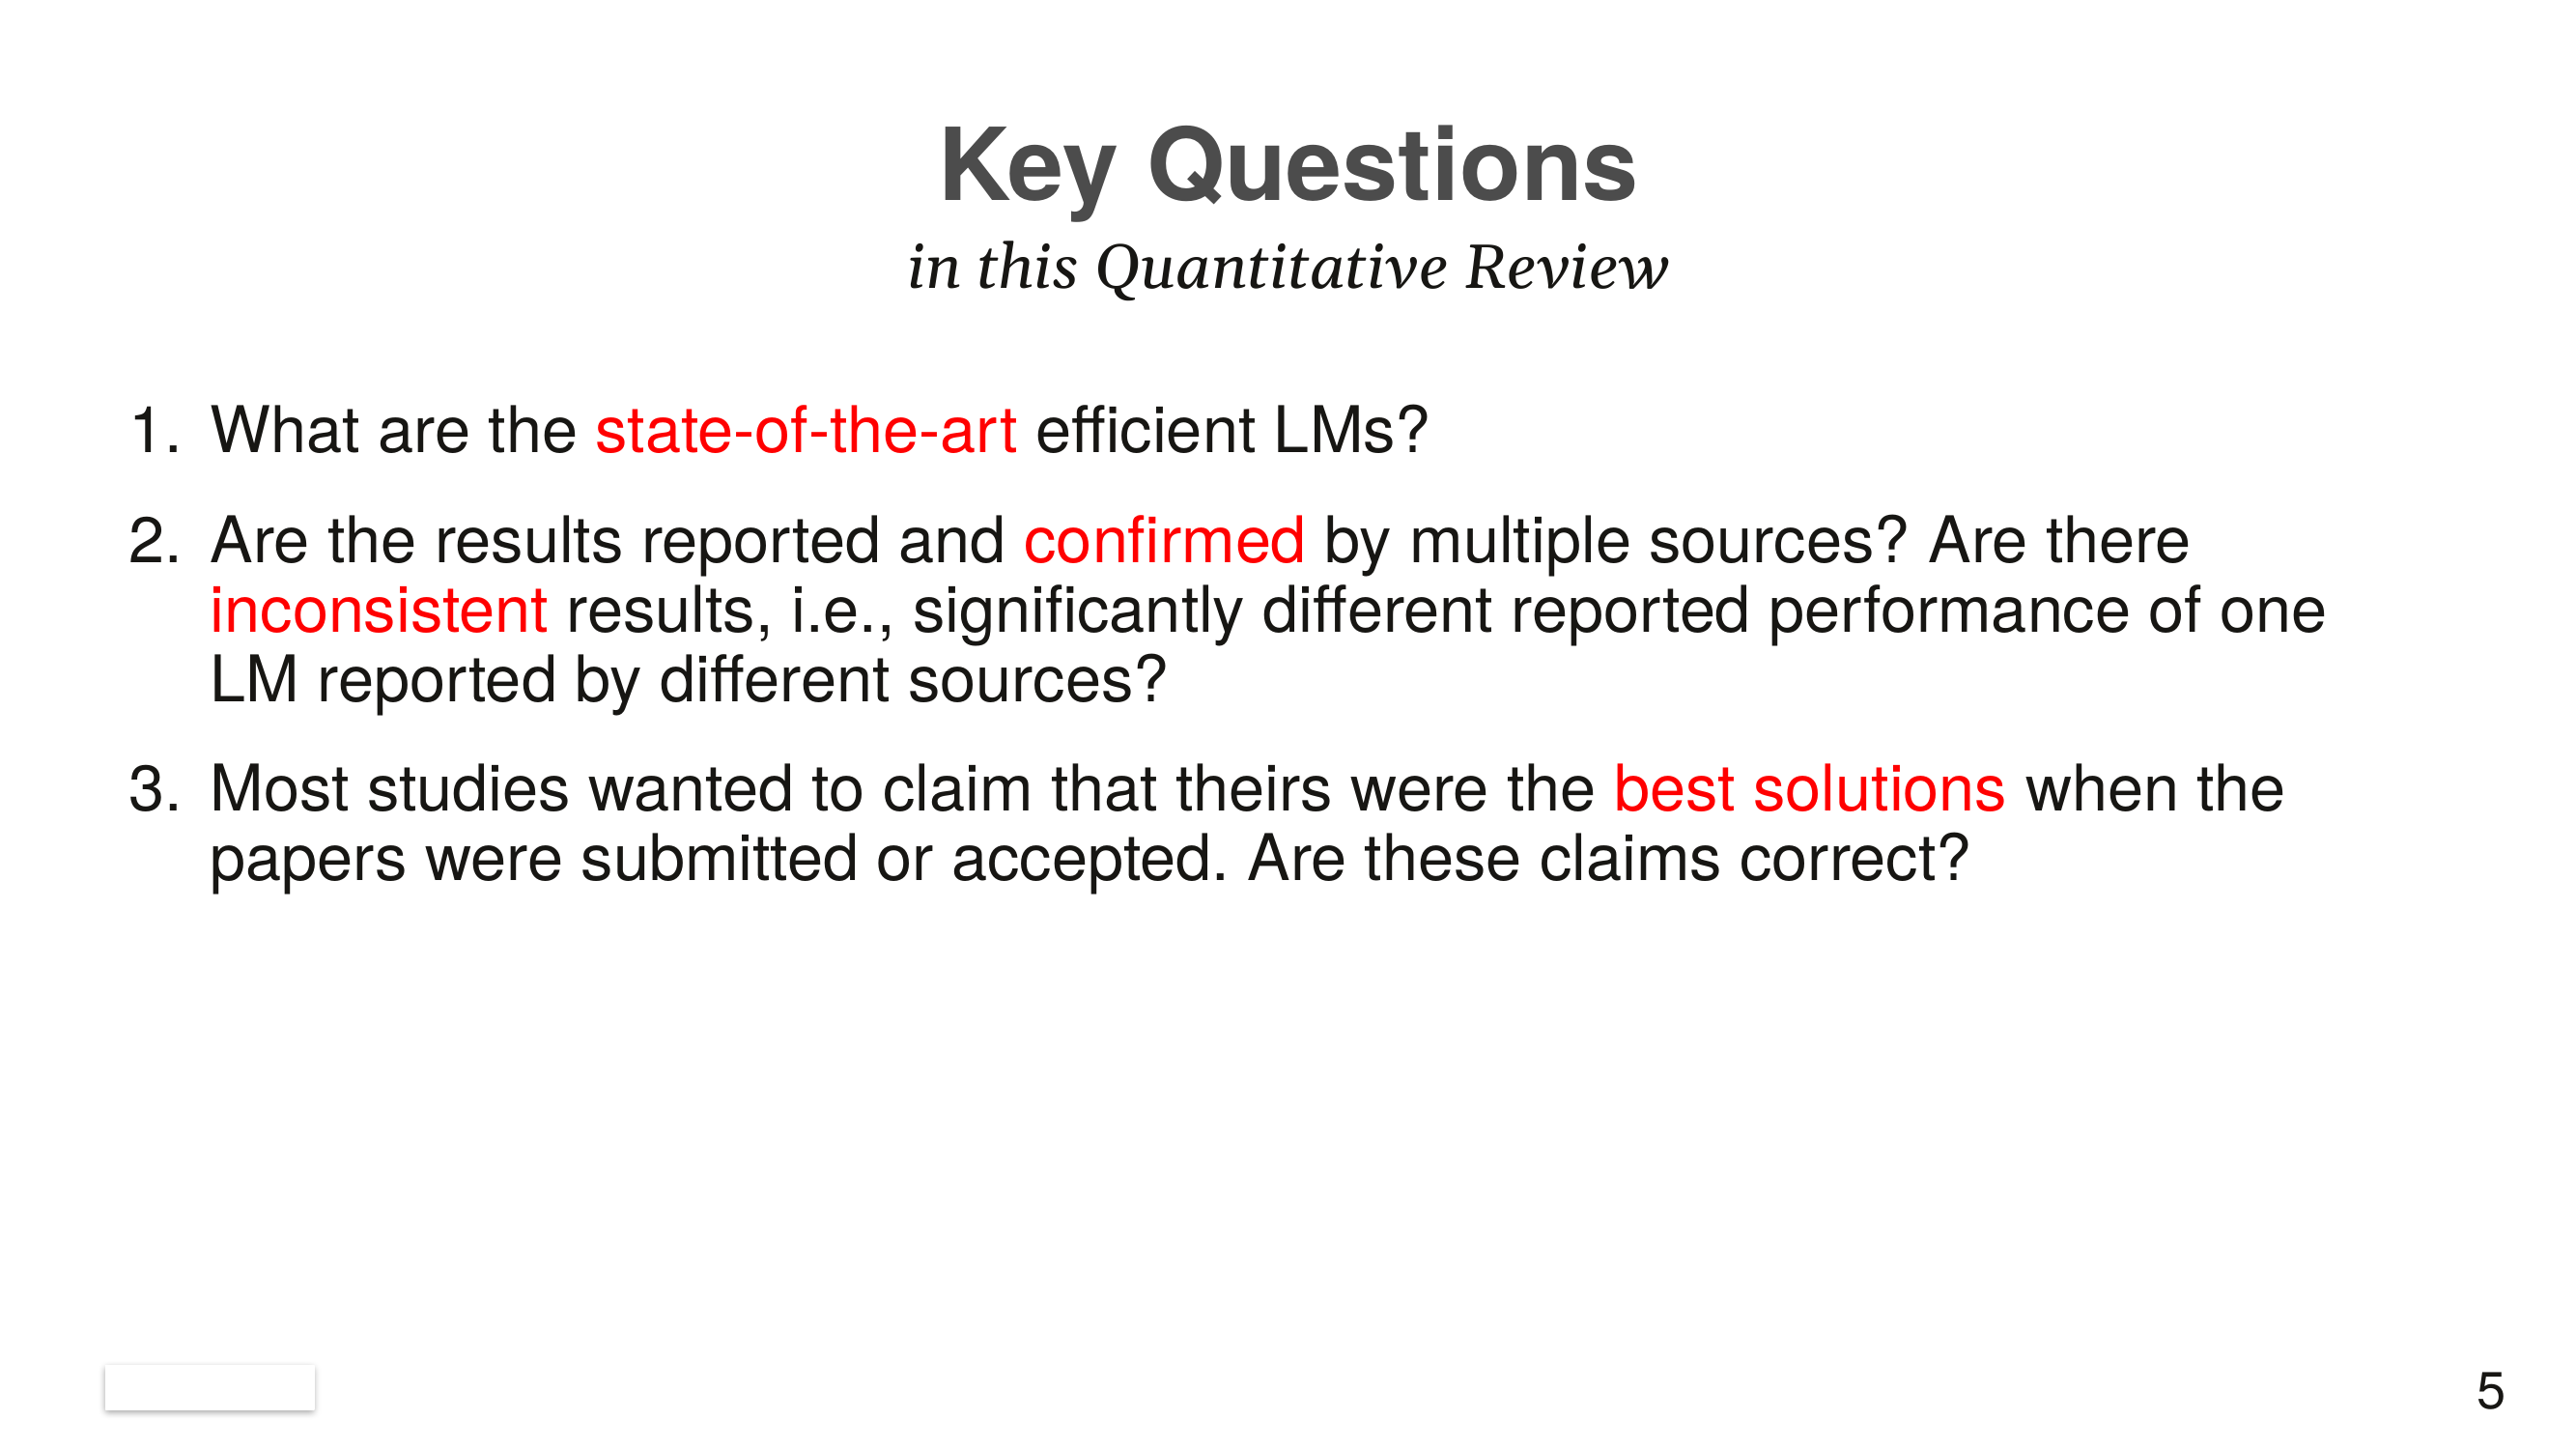

# Key Questions
in this Quantitative Review
What are the state-of-the-art efficient LMs?
Are the results reported and confirmed by multiple sources? Are there inconsistent results, i.e., significantly different reported performance of one LM reported by different sources?
Most studies wanted to claim that theirs were the best solutions when the papers were submitted or accepted. Are these claims correct?
5